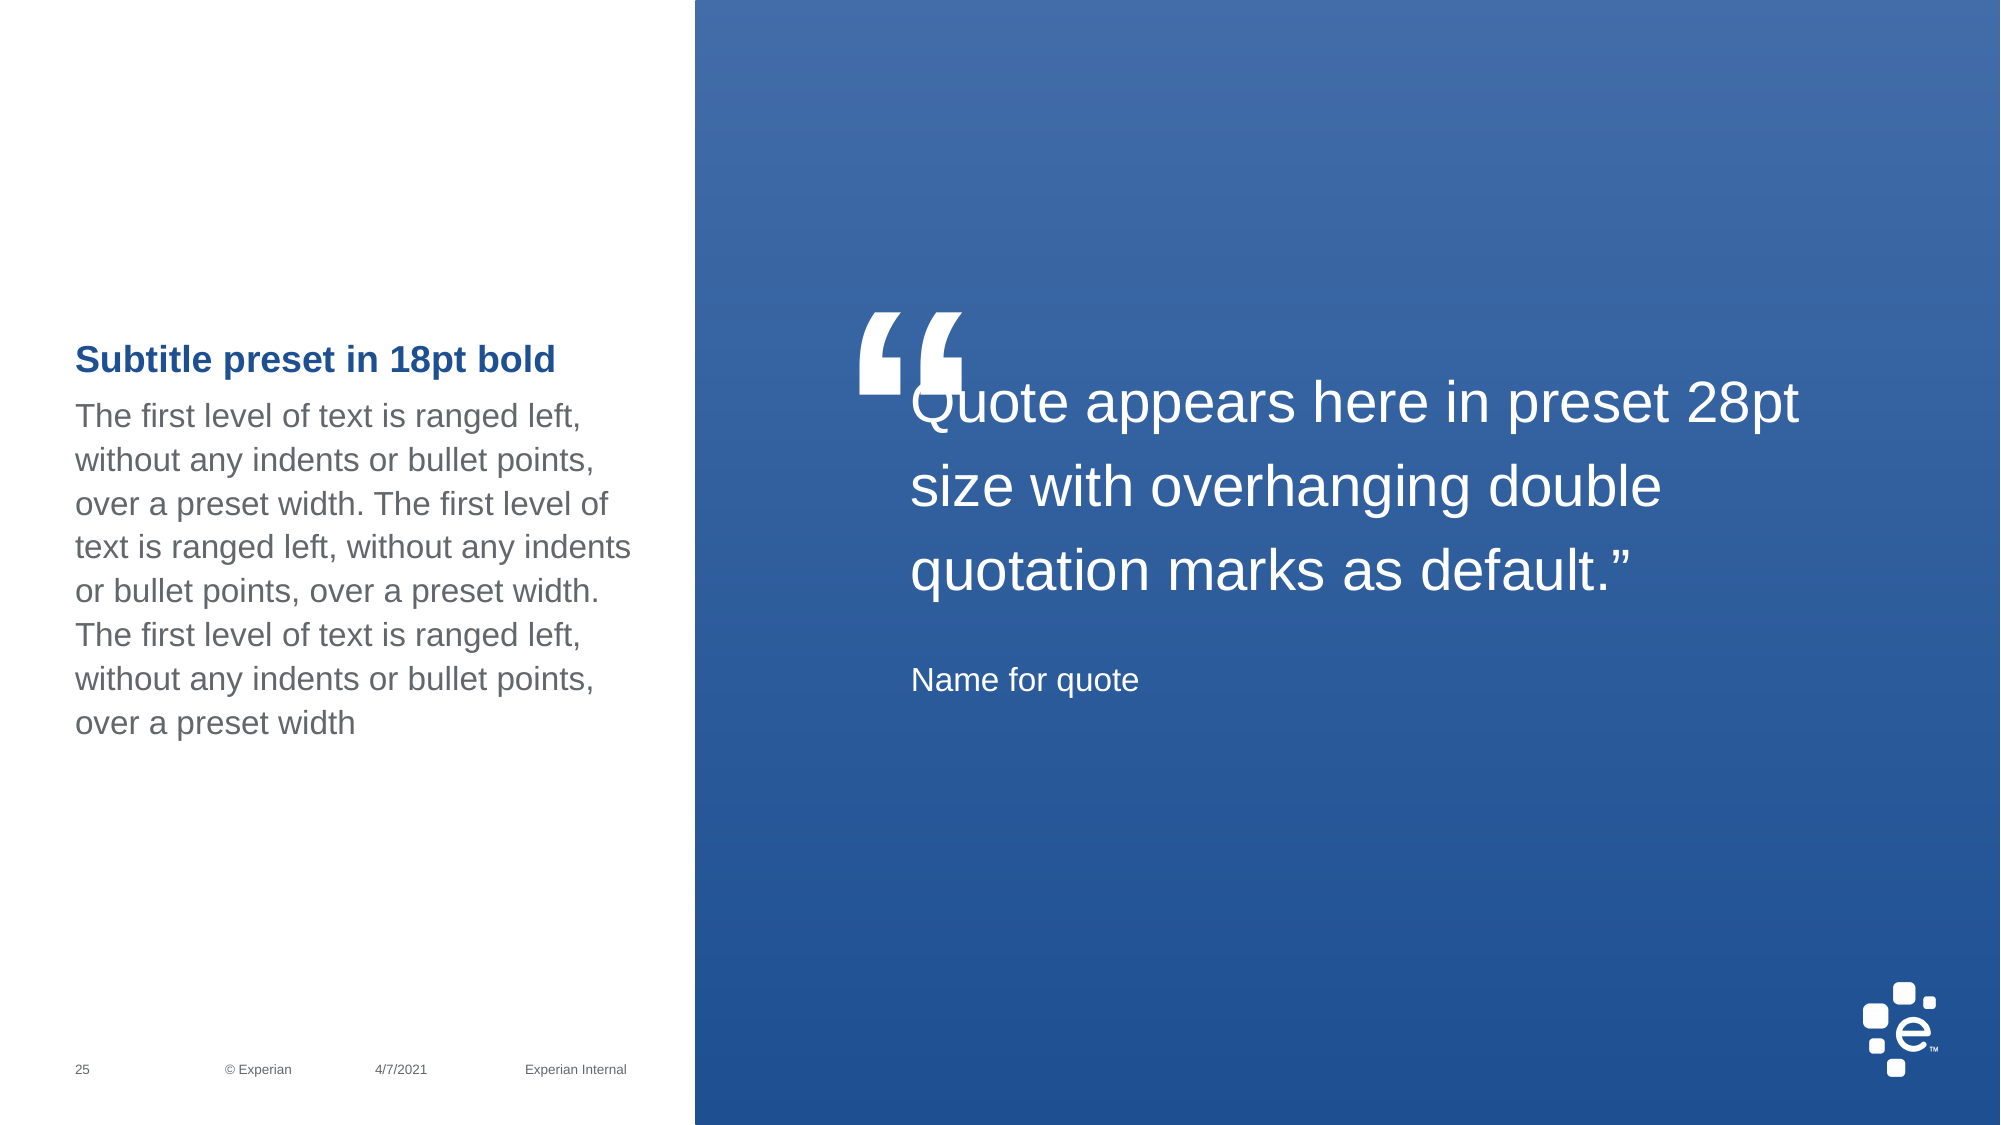

“
Subtitle preset in 18pt bold
The first level of text is ranged left, without any indents or bullet points, over a preset width. The first level of text is ranged left, without any indents or bullet points, over a preset width. The first level of text is ranged left, without any indents or bullet points, over a preset width
Quote appears here in preset 28pt size with overhanging double quotation marks as default.”
Name for quote
25	© Experian	4/7/2021	Experian Internal